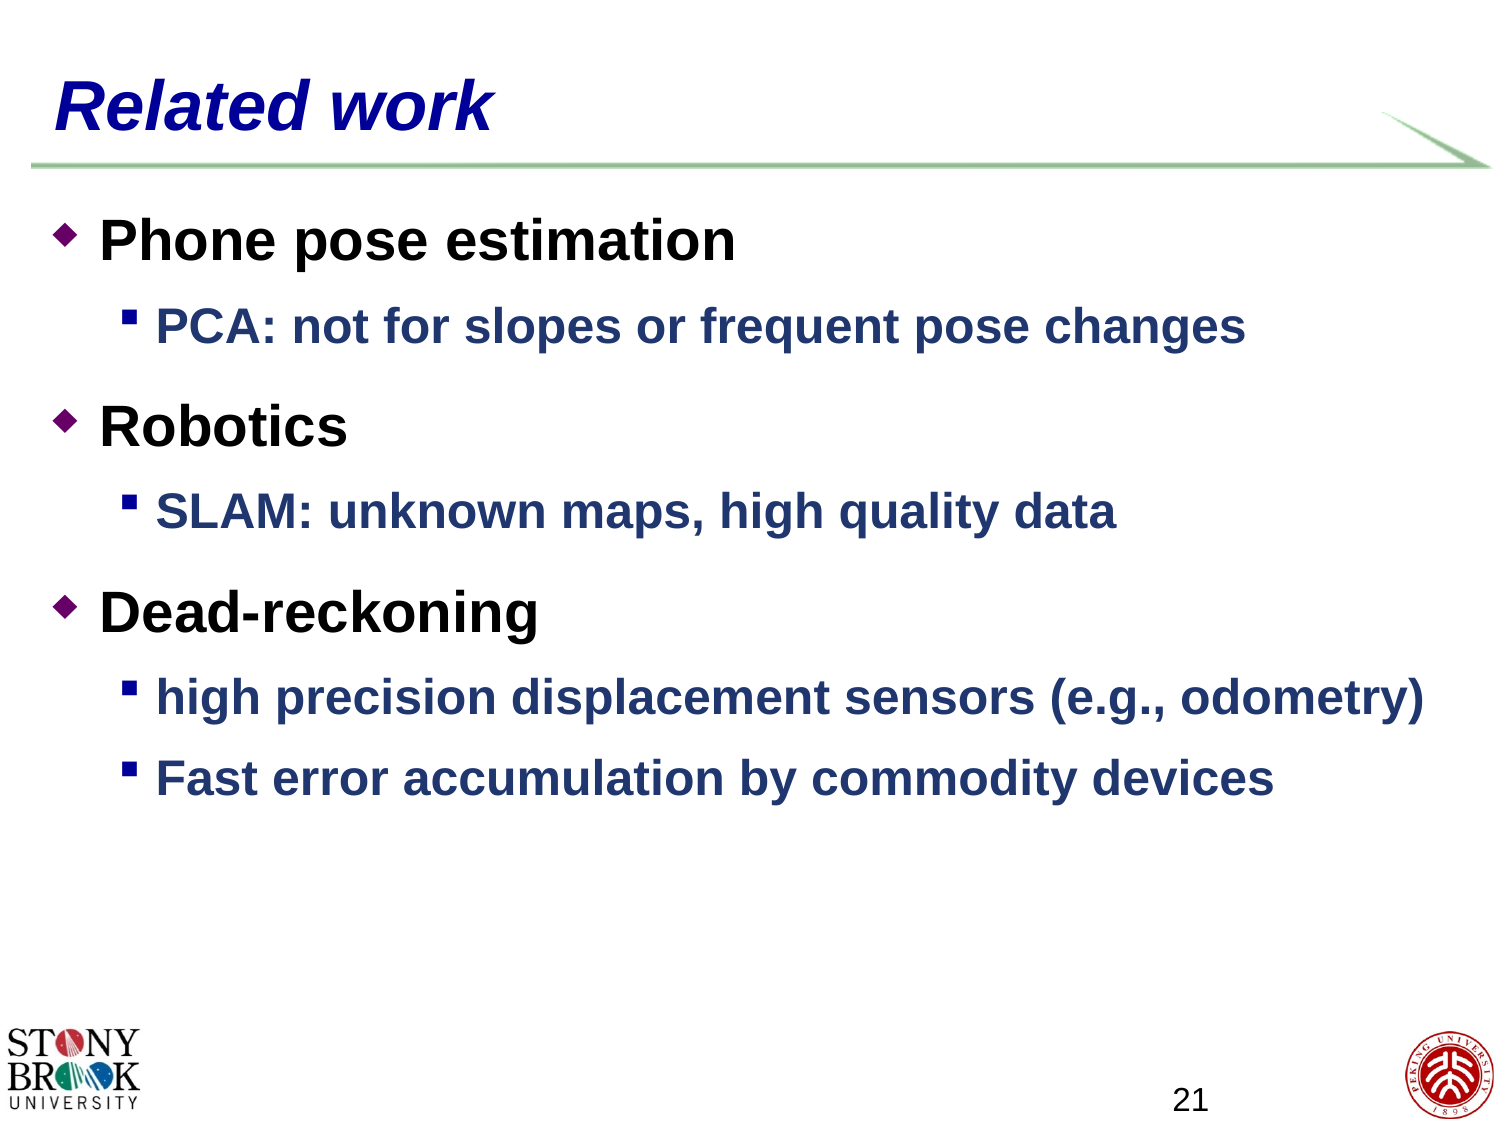

# Related work
Phone pose estimation
PCA: not for slopes or frequent pose changes
Robotics
SLAM: unknown maps, high quality data
Dead-reckoning
high precision displacement sensors (e.g., odometry)
Fast error accumulation by commodity devices